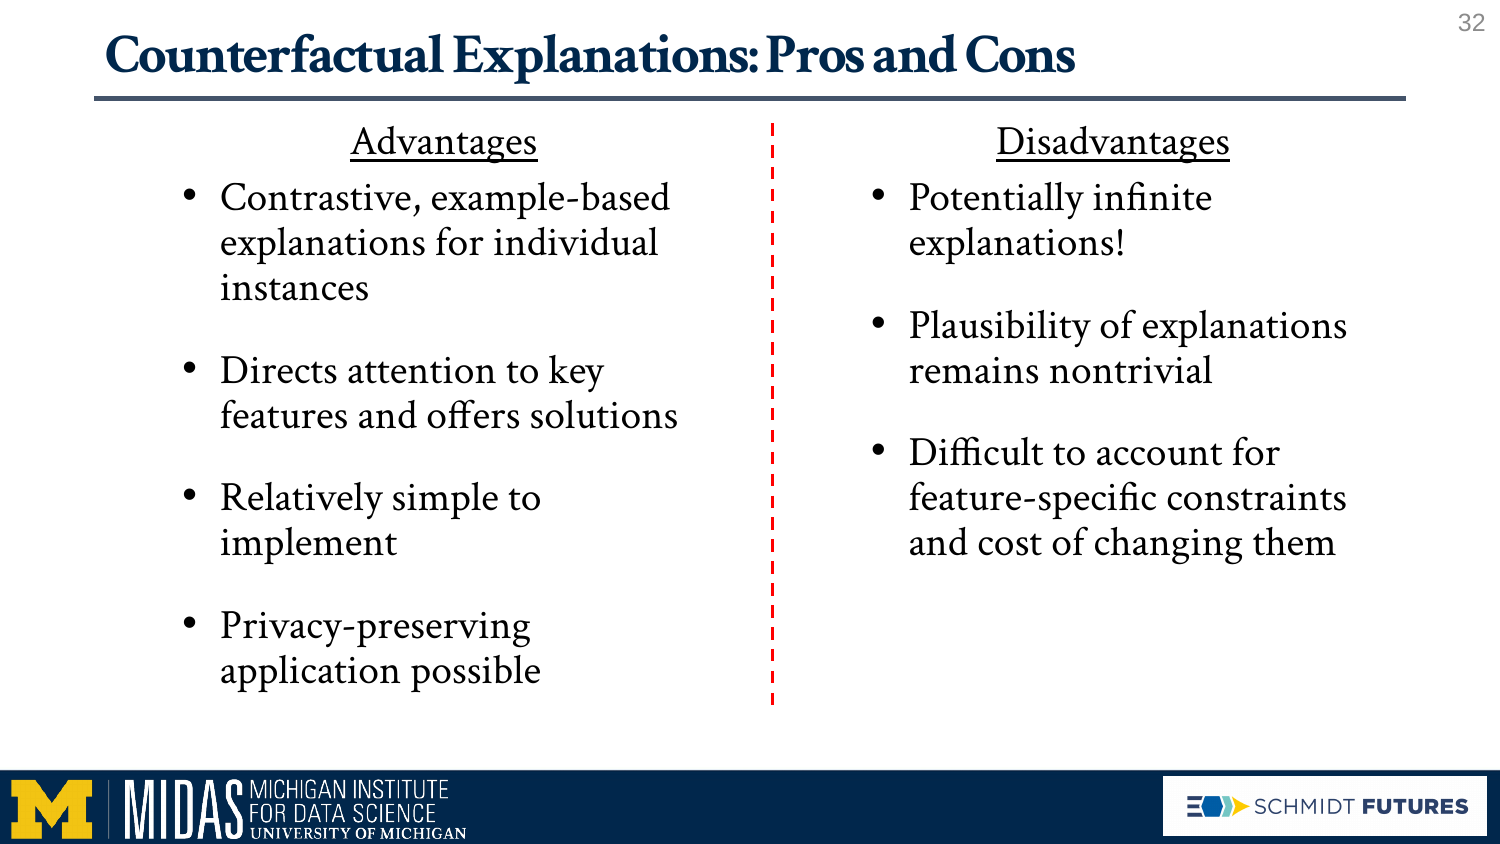

32
# Counterfactual Explanations: Pros and Cons
Advantages
Disadvantages
Contrastive, example-based explanations for individual instances
Directs attention to key features and offers solutions
Relatively simple to implement
Privacy-preserving application possible
Potentially infinite explanations!
Plausibility of explanations remains nontrivial
Difficult to account for feature-specific constraints and cost of changing them

32